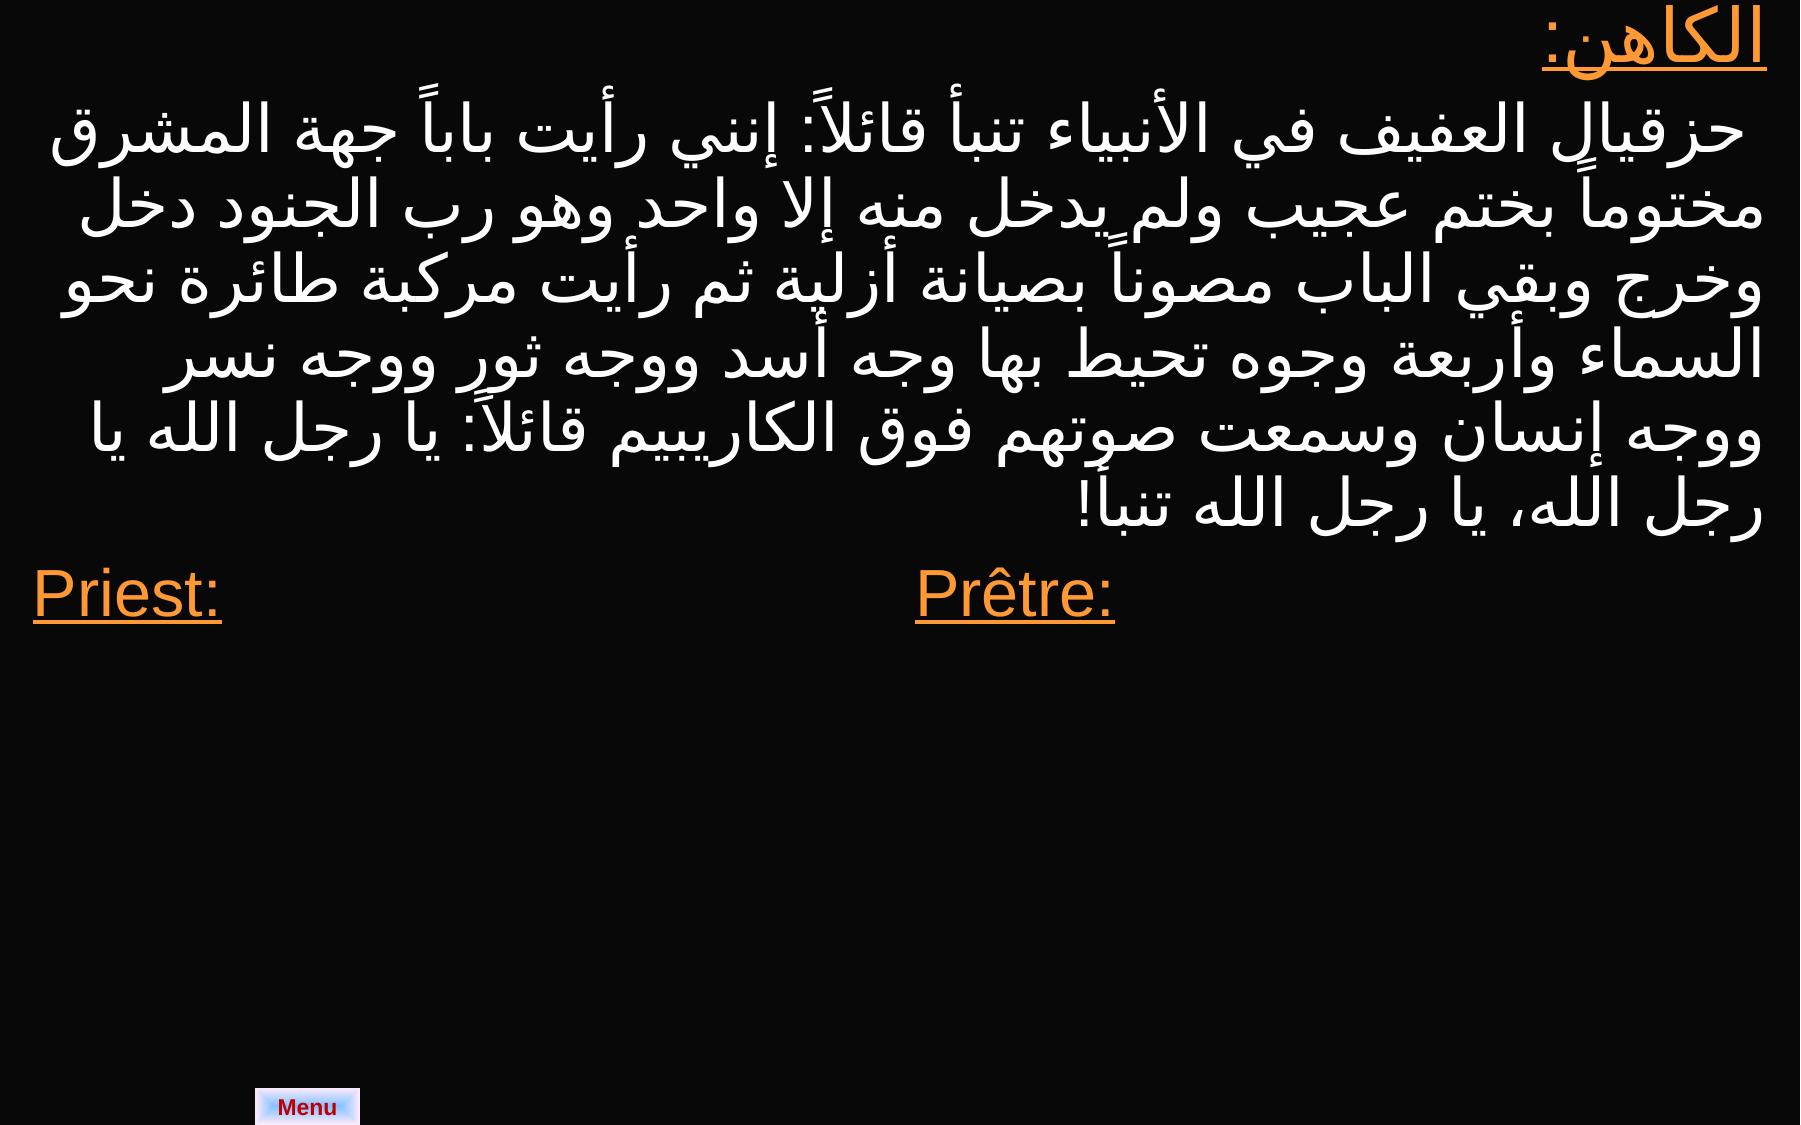

| الكاهن: حزقيال العفيف في الأنبياء تنبأ قائلاً: إنني رأيت باباً جهة المشرق مختوماً بختم عجيب ولم يدخل منه إلا واحد وهو رب الجنود دخل وخرج وبقي الباب مصوناً بصيانة أزلية ثم رأيت مركبة طائرة نحو السماء وأربعة وجوه تحيط بها وجه أسد ووجه ثور ووجه نسر ووجه إنسان وسمعت صوتهم فوق الكاريبيم قائلاً: يا رجل الله يا رجل الله، يا رجل الله تنبأ! |  |
| --- | --- |
| Priest: | Prêtre: |

Menu